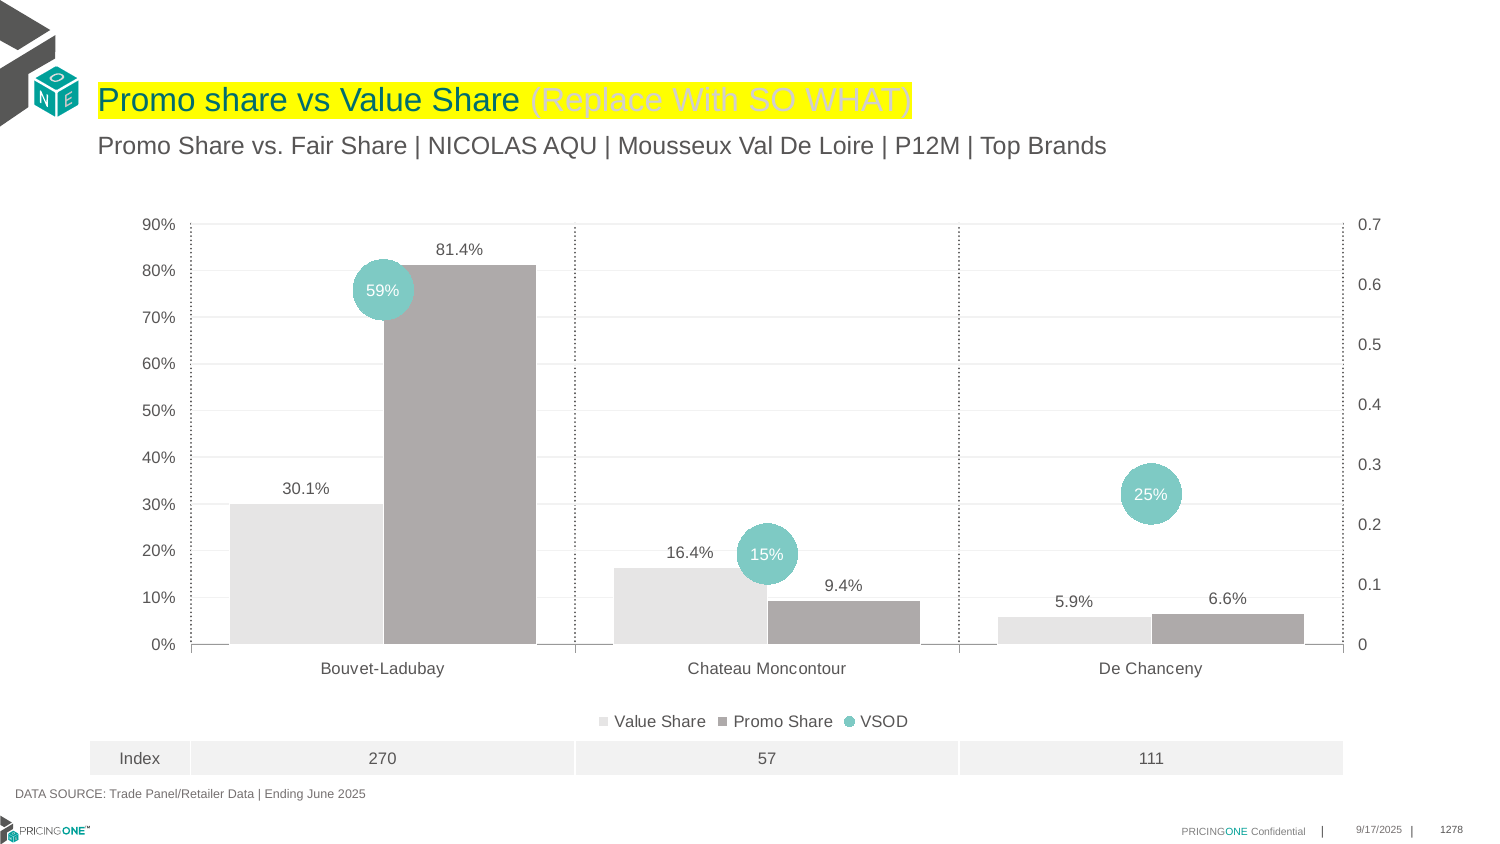

# Promo share vs Value Share (Replace With SO WHAT)
Promo Share vs. Fair Share | NICOLAS AQU | Mousseux Val De Loire | P12M | Top Brands

### Chart

| Category | Value Share | Promo Share | VSOD |
|---|---|---|---|
| Bouvet-Ladubay | 0.30095301788998496 | 0.8135730701635798 | 0.59 |
| Chateau Moncontour | 0.1637964665886418 | 0.09395700959848587 | 0.15 |
| De Chanceny | 0.05921529287187204 | 0.06570231174800595 | 0.25 |
| Index | 270 | 57 | 111 |
| --- | --- | --- | --- |
DATA SOURCE: Trade Panel/Retailer Data | Ending June 2025

9/17/2025
1278